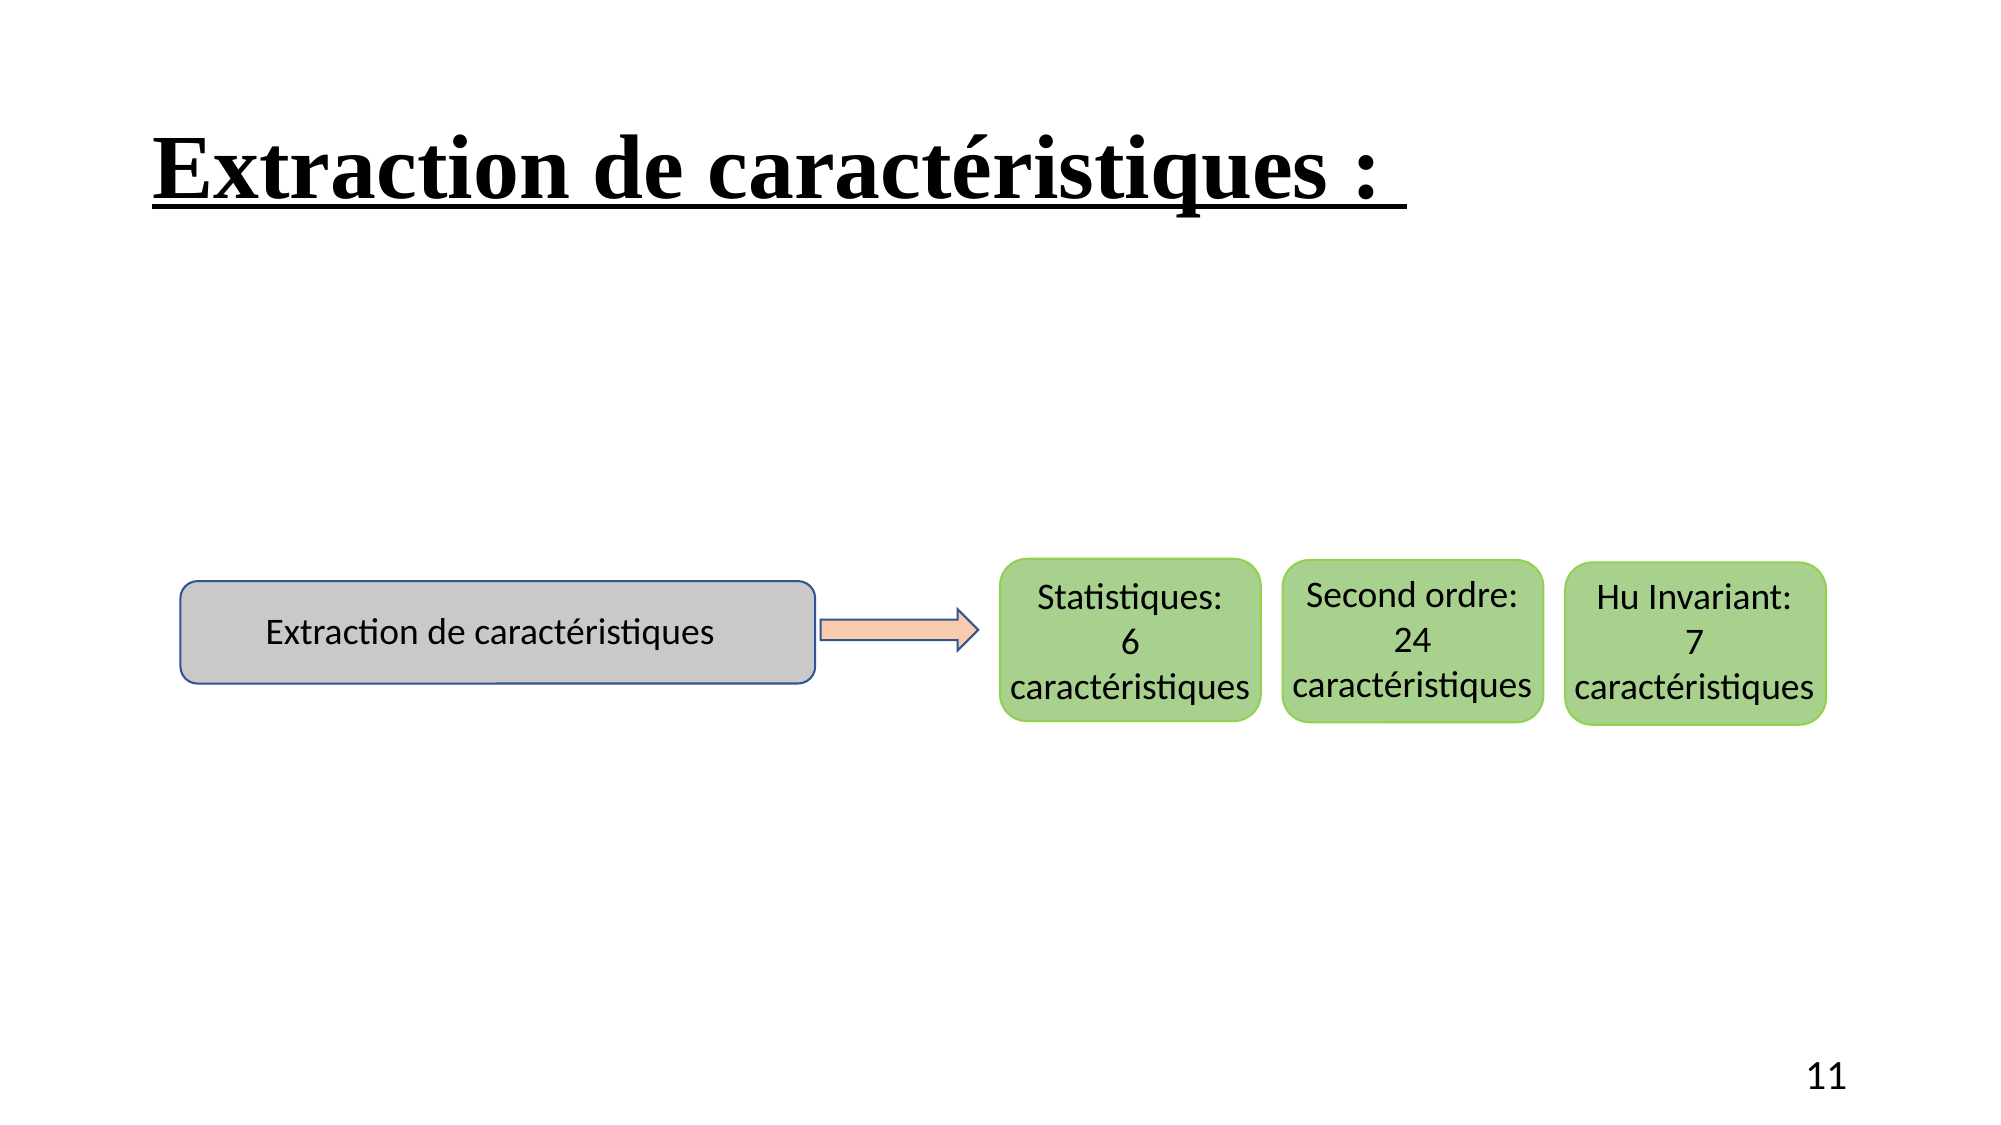

# Extraction de caractéristiques :

Second ordre:
24 caractéristiques

Statistiques:
6 caractéristiques

Hu Invariant:
7 caractéristiques

Extraction de caractéristiques
11